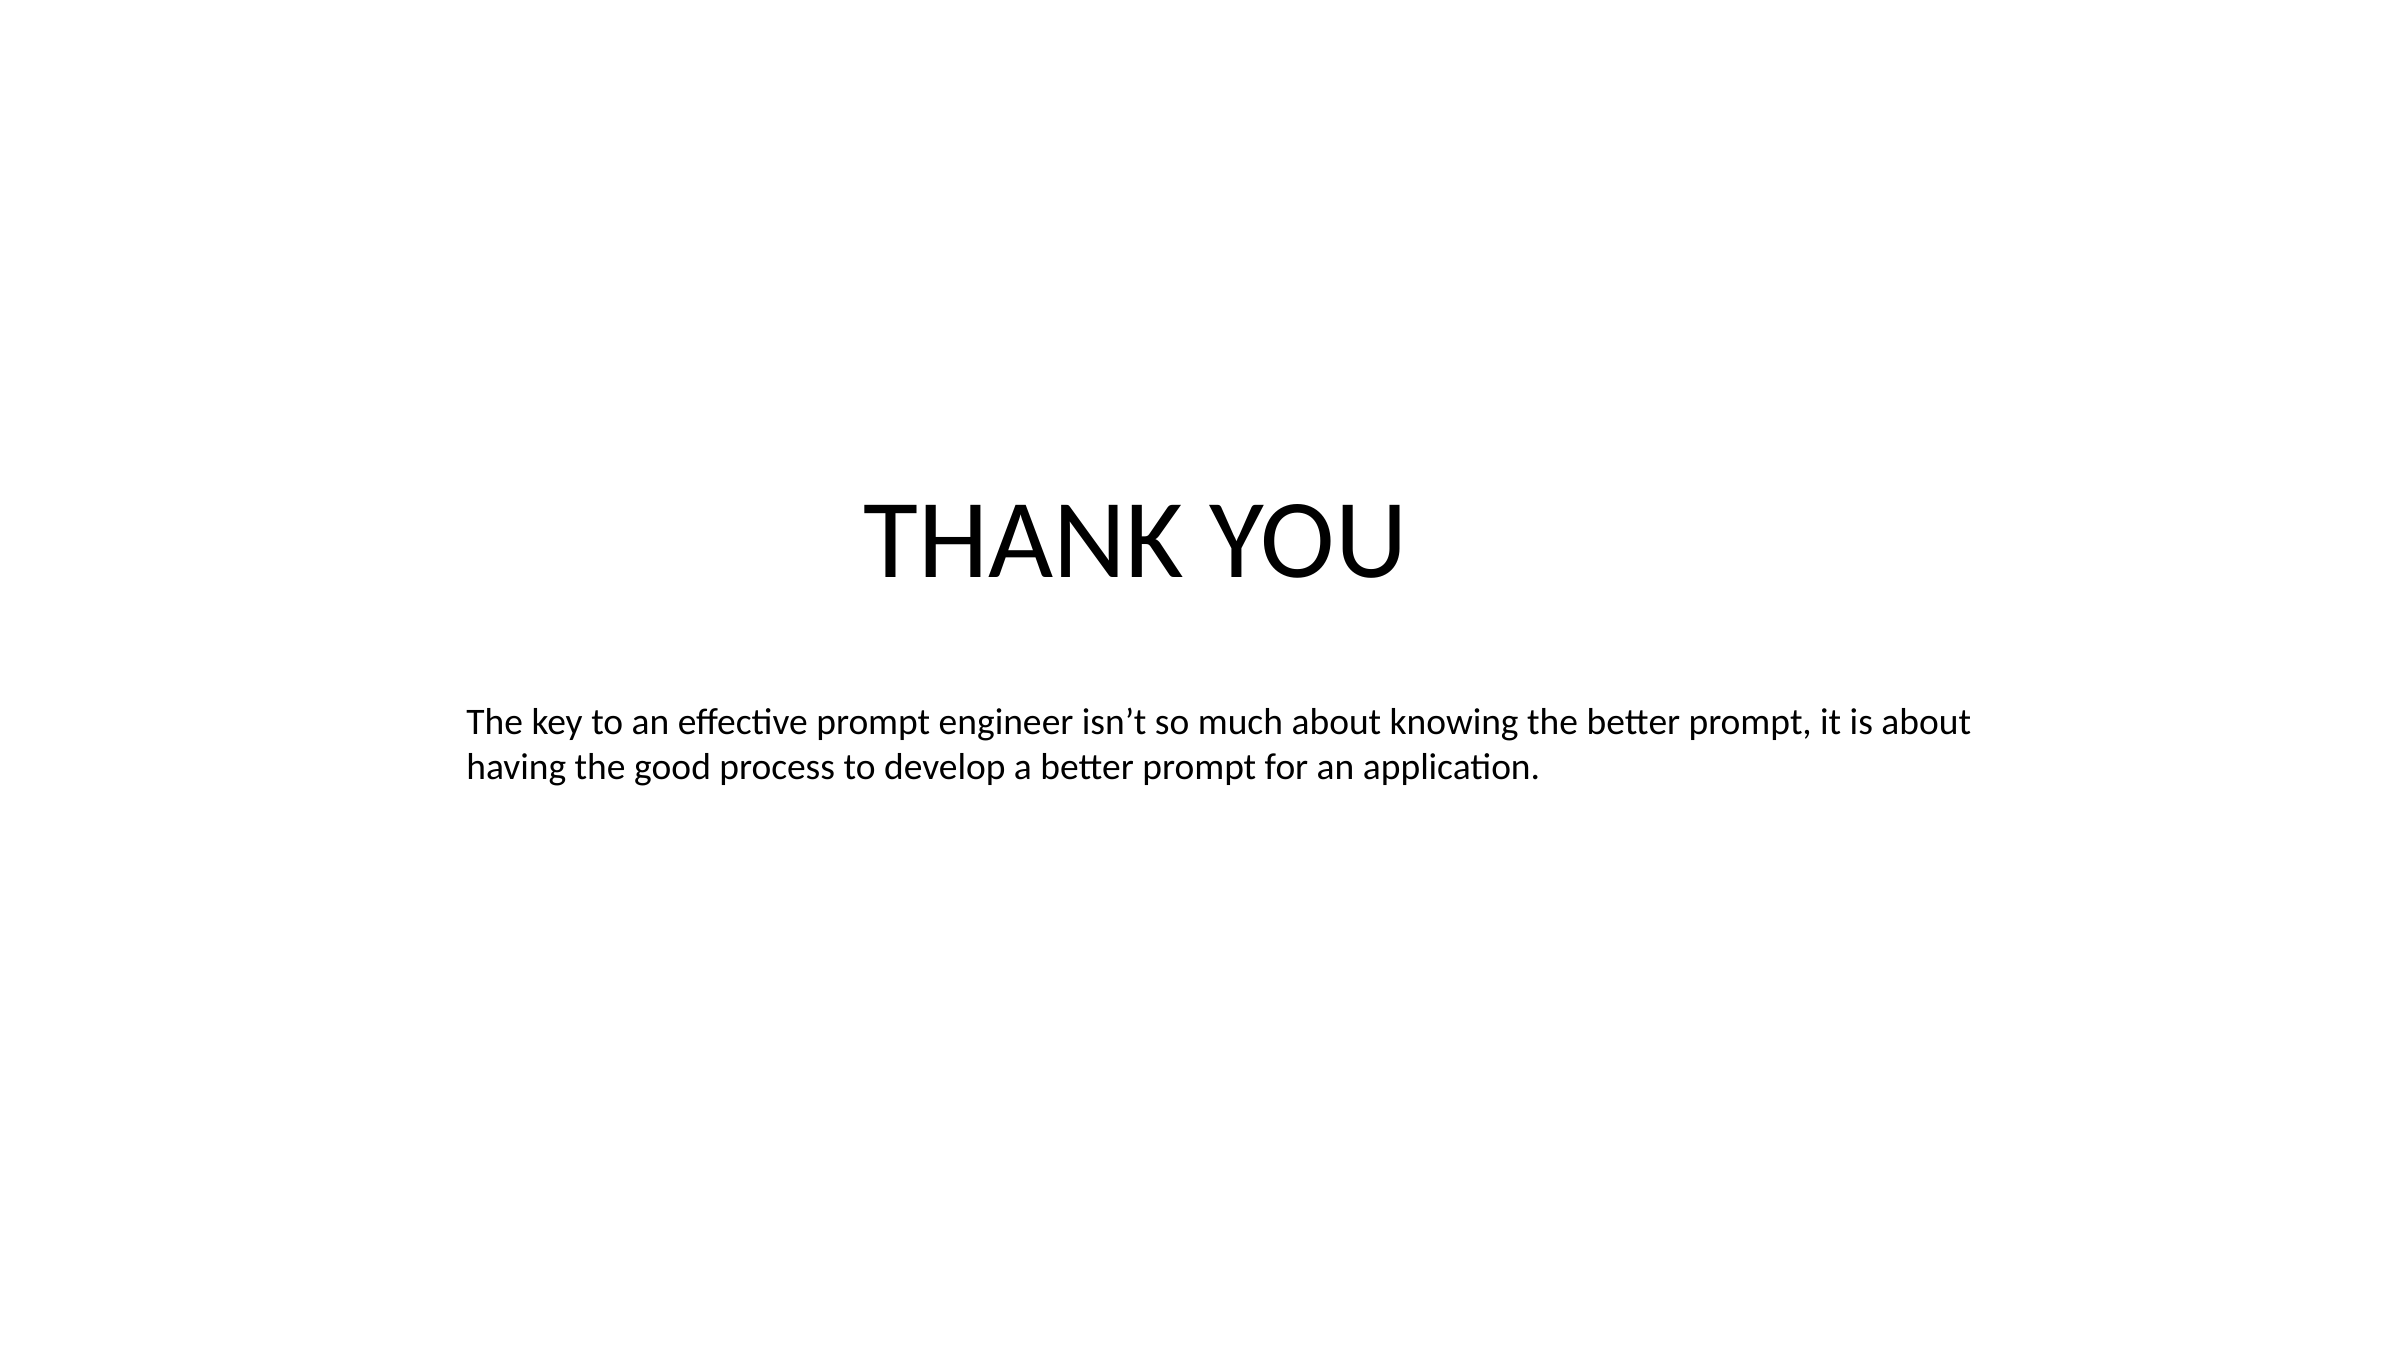

THANK YOU
The key to an effective prompt engineer isn’t so much about knowing the better prompt, it is about having the good process to develop a better prompt for an application.